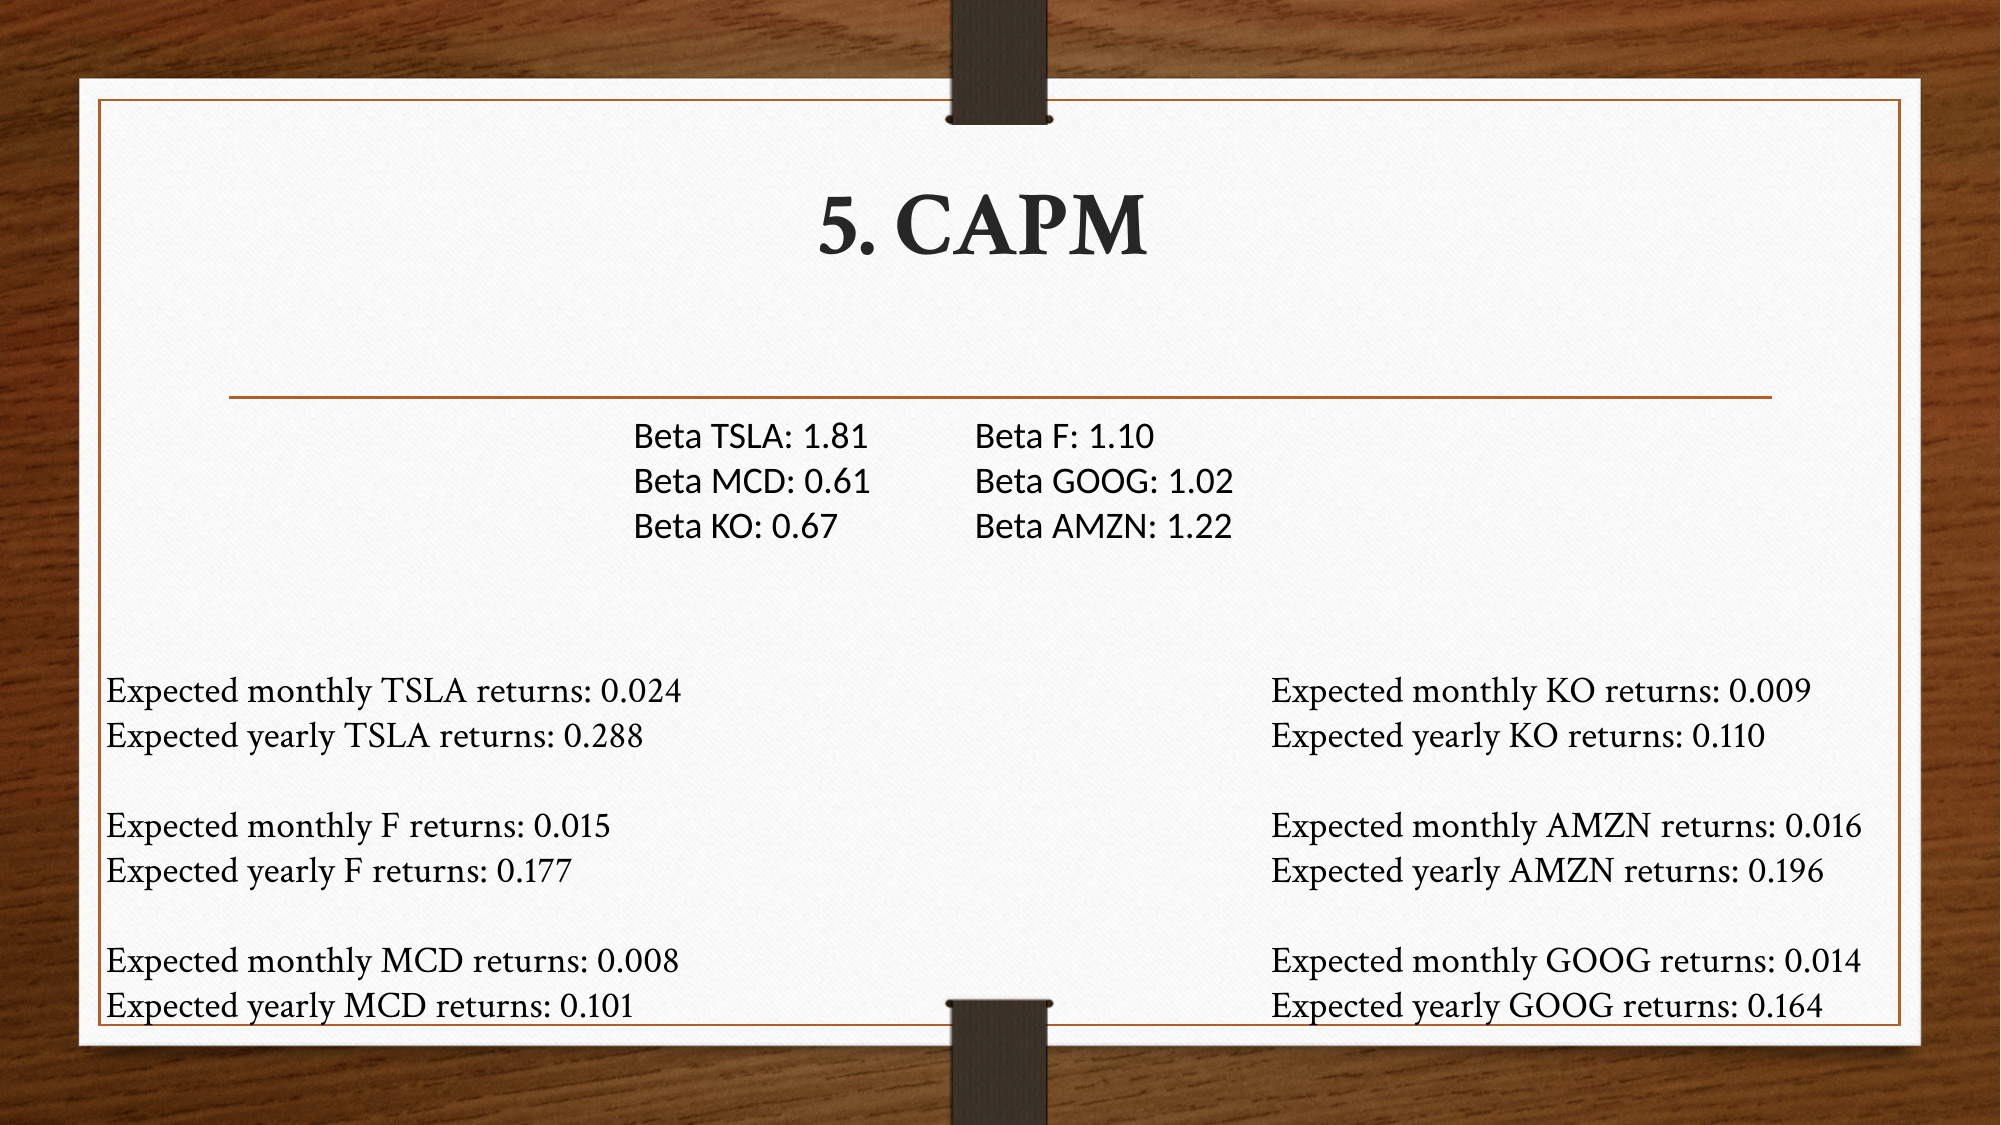

# 5. CAPM

Beta TSLA: 1.81
Beta MCD: 0.61
Beta KO: 0.67

Beta F: 1.10​
Beta GOOG: 1.02 ​
Beta AMZN: 1.22
Expected monthly TSLA returns: 0.024
Expected yearly TSLA returns: 0.288

Expected monthly F returns: 0.015
Expected yearly F returns: 0.177

Expected monthly MCD returns: 0.008
Expected yearly MCD returns: 0.101

Expected monthly KO returns: 0.009
Expected yearly KO returns: 0.110
​
Expected monthly AMZN returns: 0.016​
Expected yearly AMZN returns: 0.196
​
Expected monthly GOOG returns: 0.014​
Expected yearly GOOG returns: 0.164